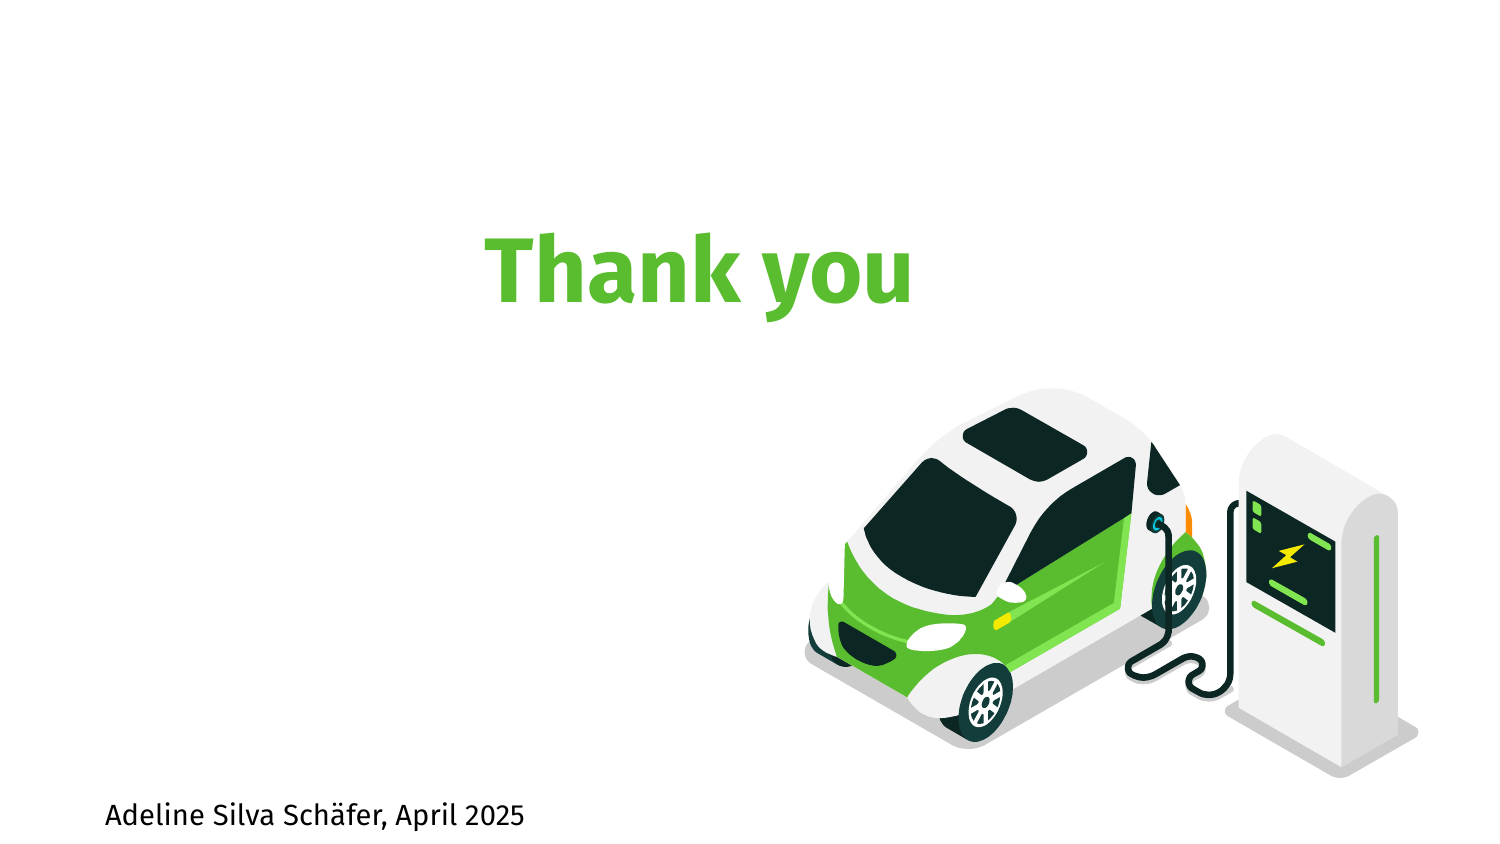

Thank you

Adeline Silva Schäfer, April 2025